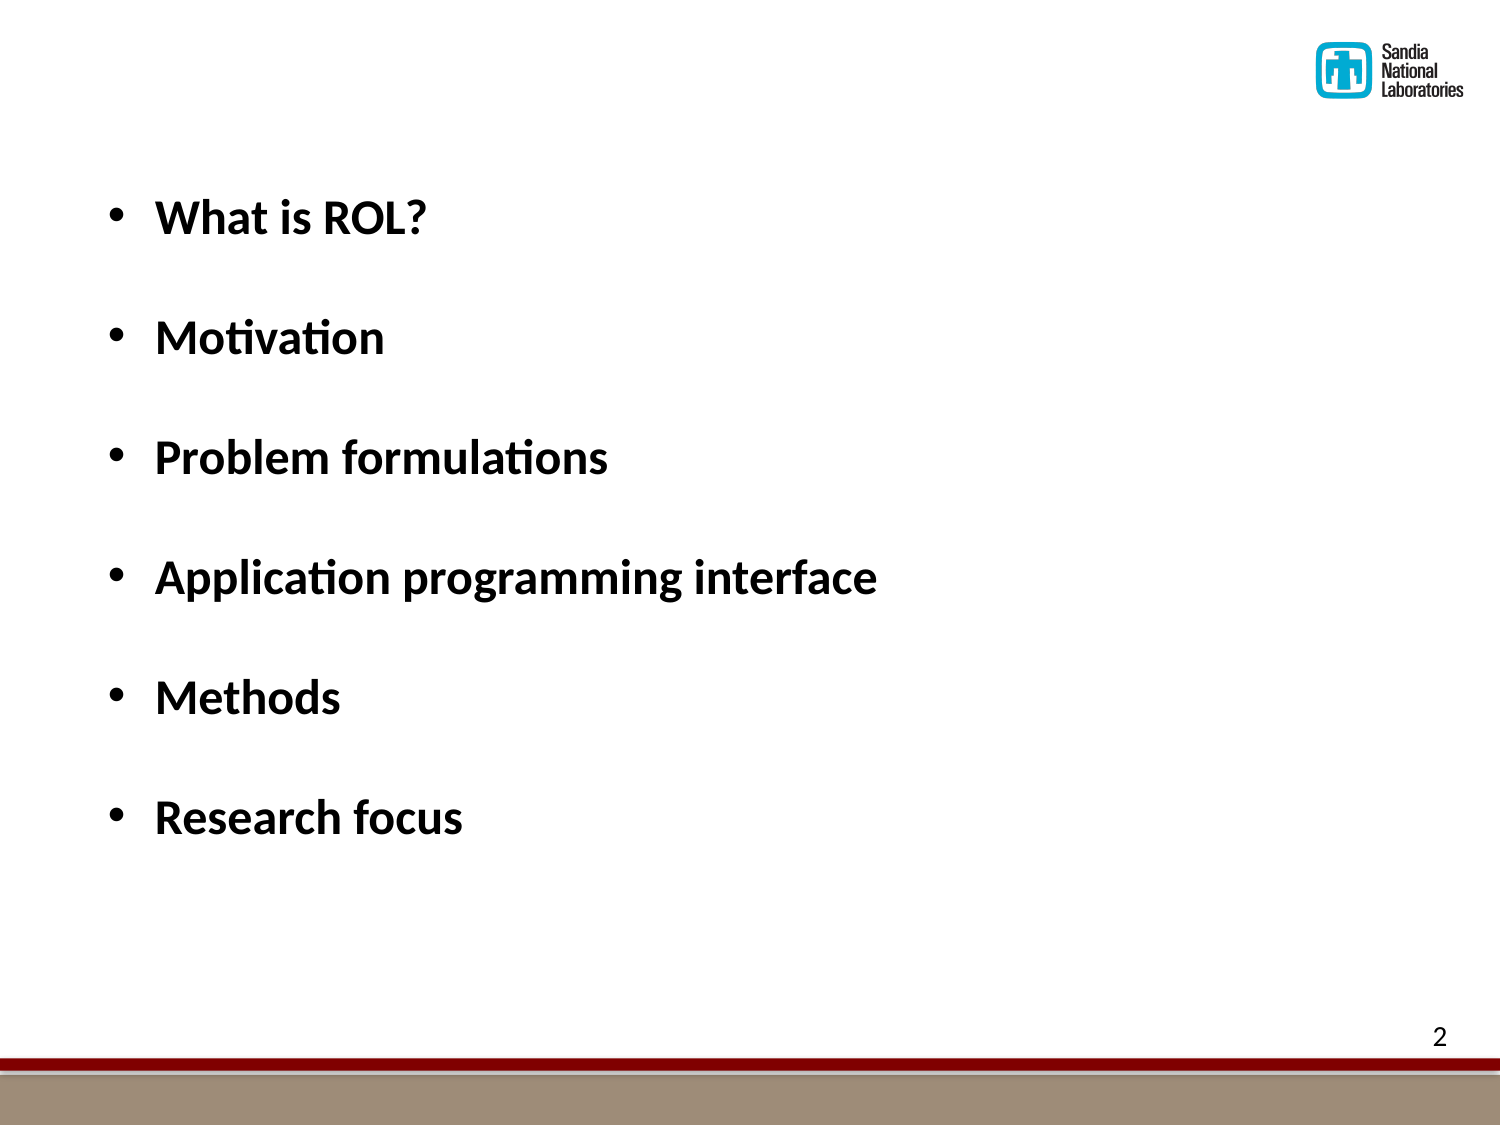

What is ROL?

Motivation

Problem formulations

Application programming interface

Methods

Research focus
2